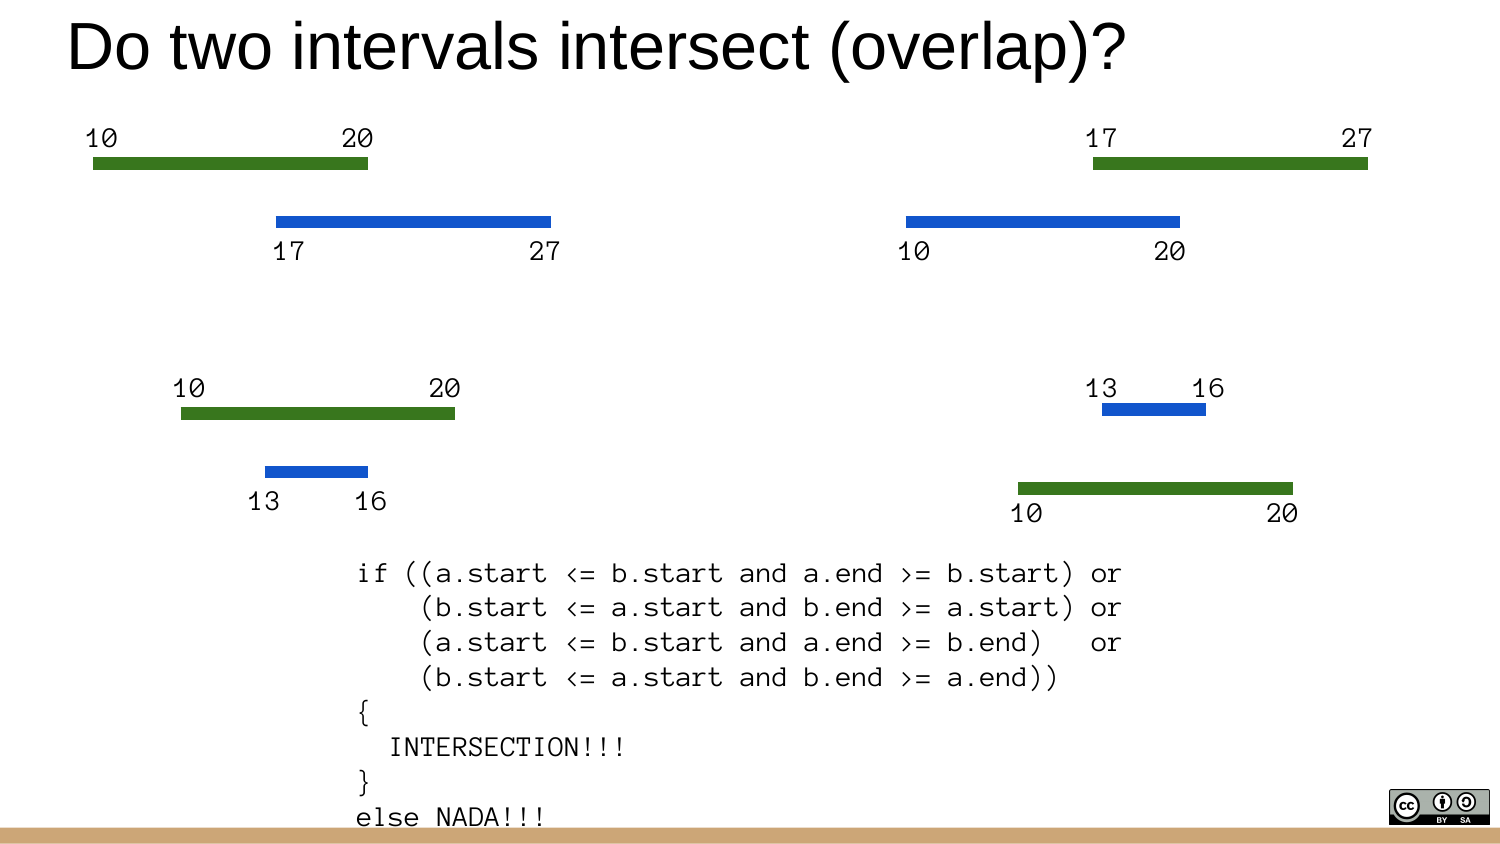

# Do two intervals intersect (overlap)?
10
20
17
27
17
27
10
20
10
20
13
16
13
16
10
20
if ((a.start <= b.start and a.end >= b.start) or
    (b.start <= a.start and b.end >= a.start) or
    (a.start <= b.start and a.end >= b.end)   or
    (b.start <= a.start and b.end >= a.end))
{
  INTERSECTION!!!
}
else NADA!!!